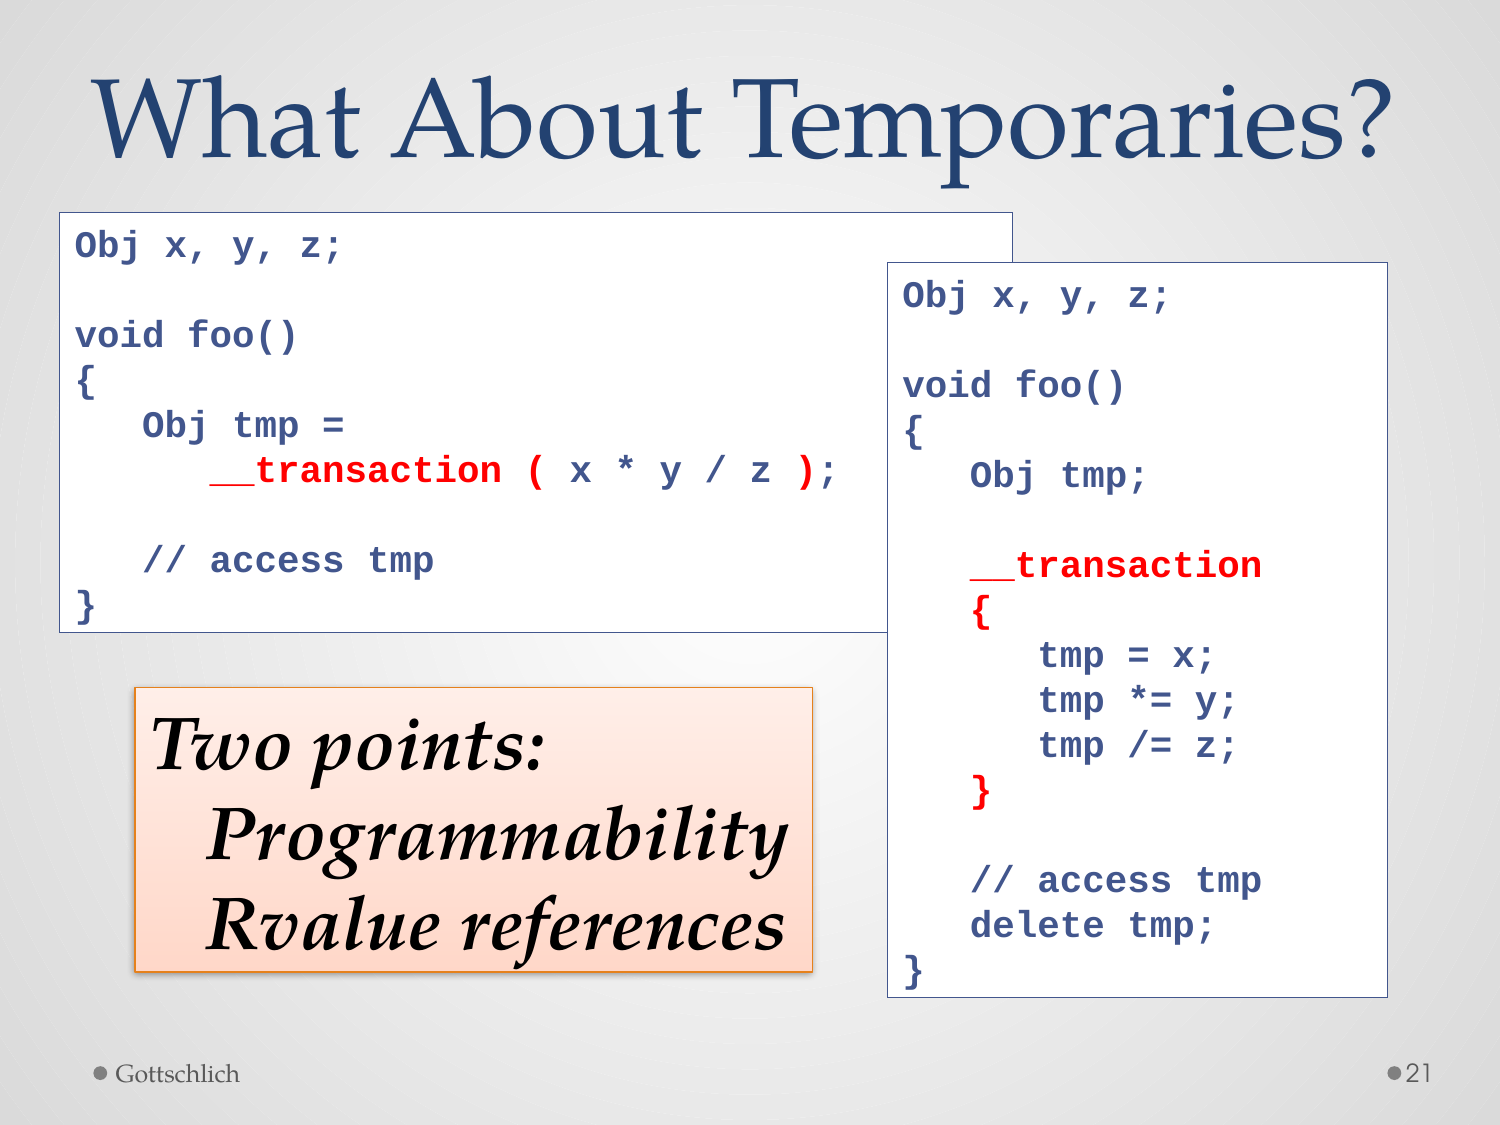

# What About Temporaries?
Obj x, y, z;

void foo()
{
   Obj tmp =
      __transaction ( x * y / z );

   // access tmp
}
Obj x, y, z;

void foo()
{
   Obj tmp;

   __transaction
   {
      tmp = x;
      tmp *= y;
      tmp /= z;
   }

   // access tmp
   delete tmp;
}
Two points:
   Programmability
   Rvalue references
Gottschlich
21